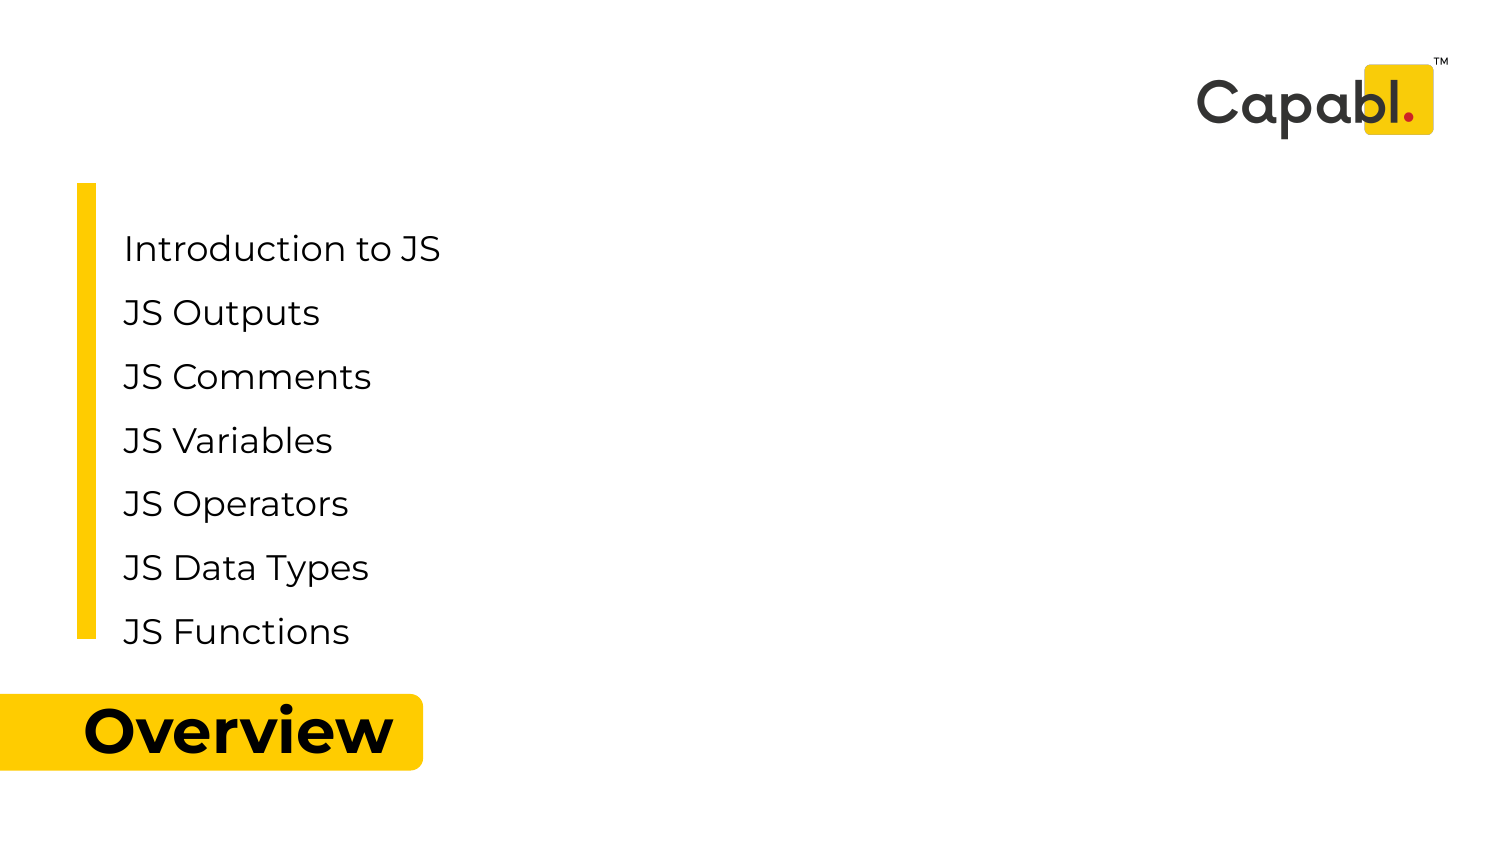

Introduction to JS
JS Outputs
JS Comments
JS Variables
JS Operators
JS Data Types
JS Functions

# Overview